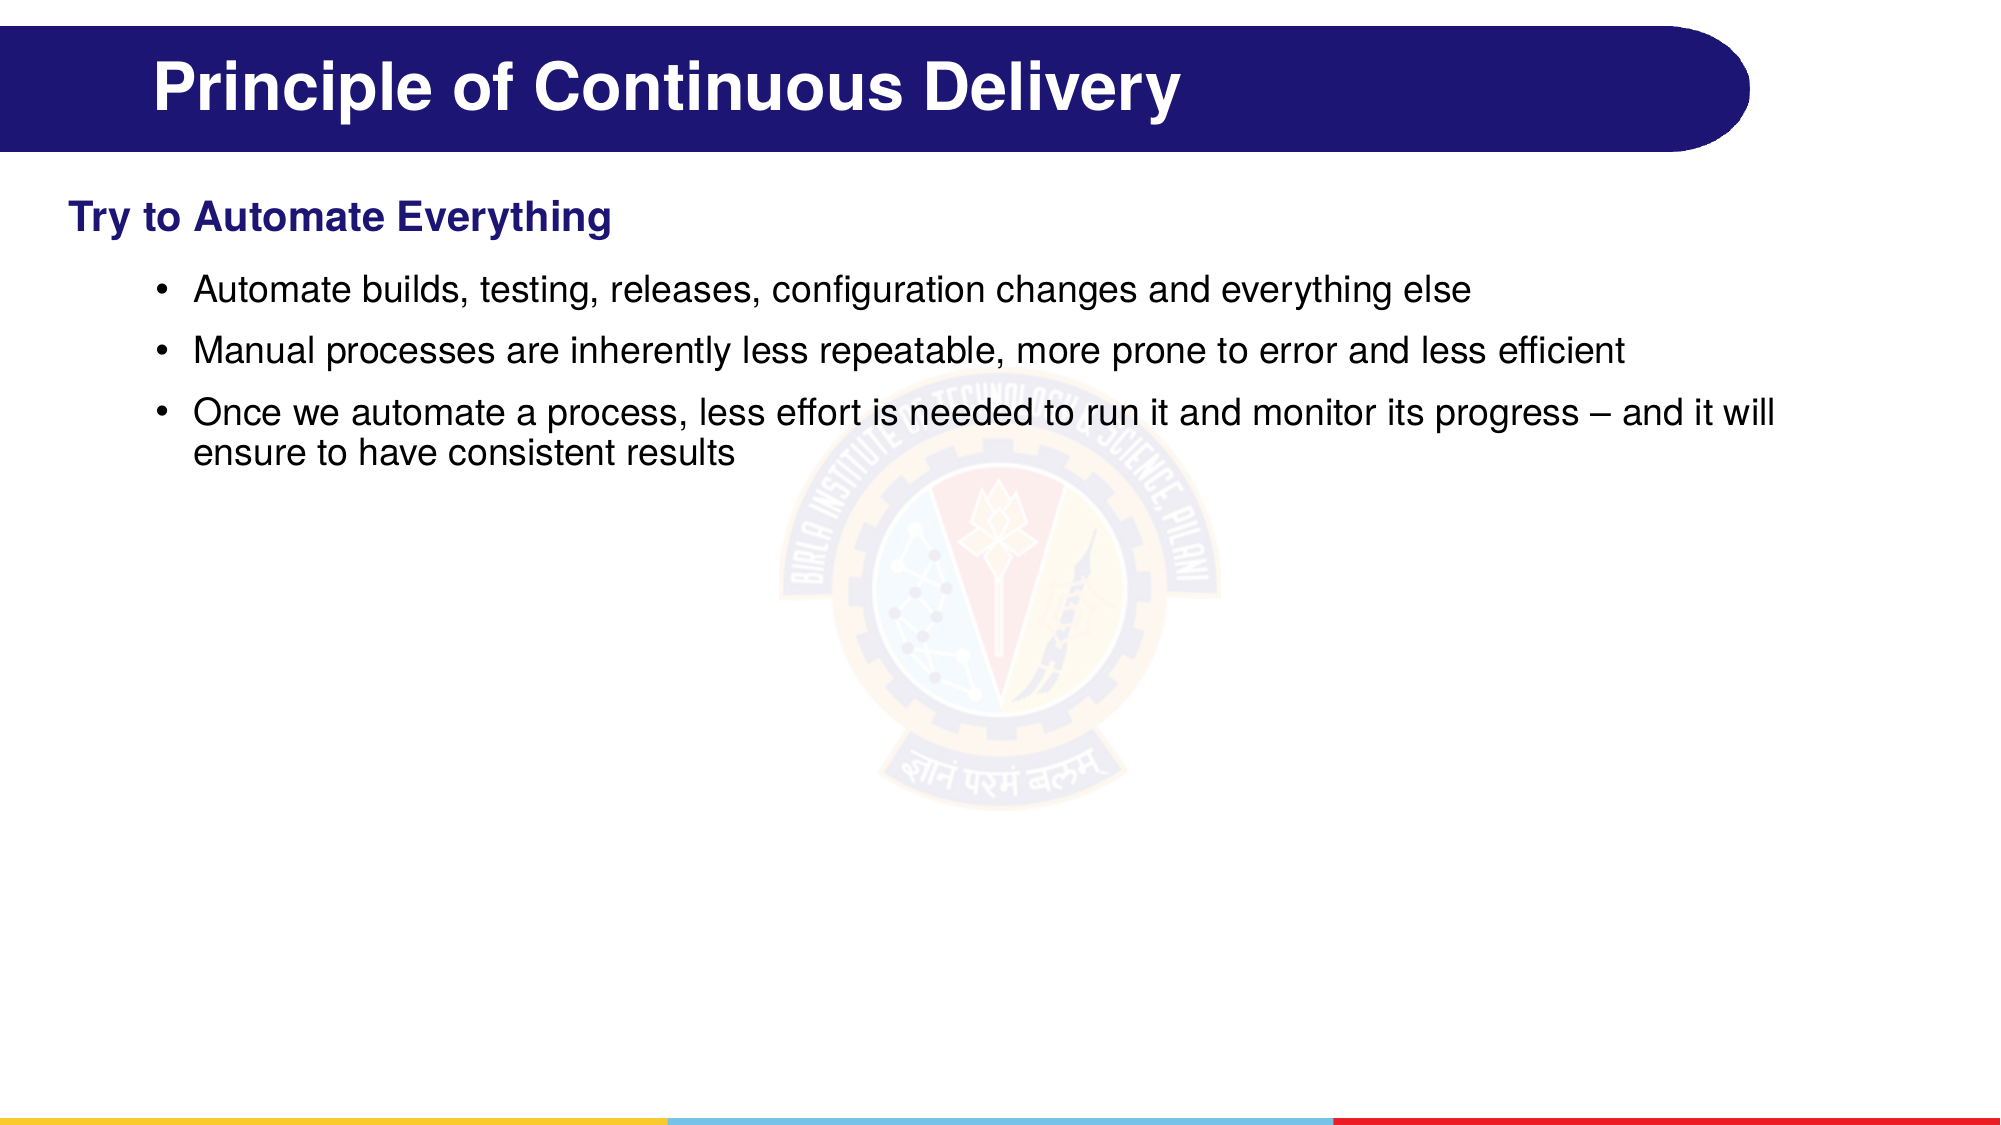

# Principle of Continuous Delivery
Try to Automate Everything
Automate builds, testing, releases, configuration changes and everything else
Manual processes are inherently less repeatable, more prone to error and less efficient
Once we automate a process, less effort is needed to run it and monitor its progress – and it will ensure to have consistent results